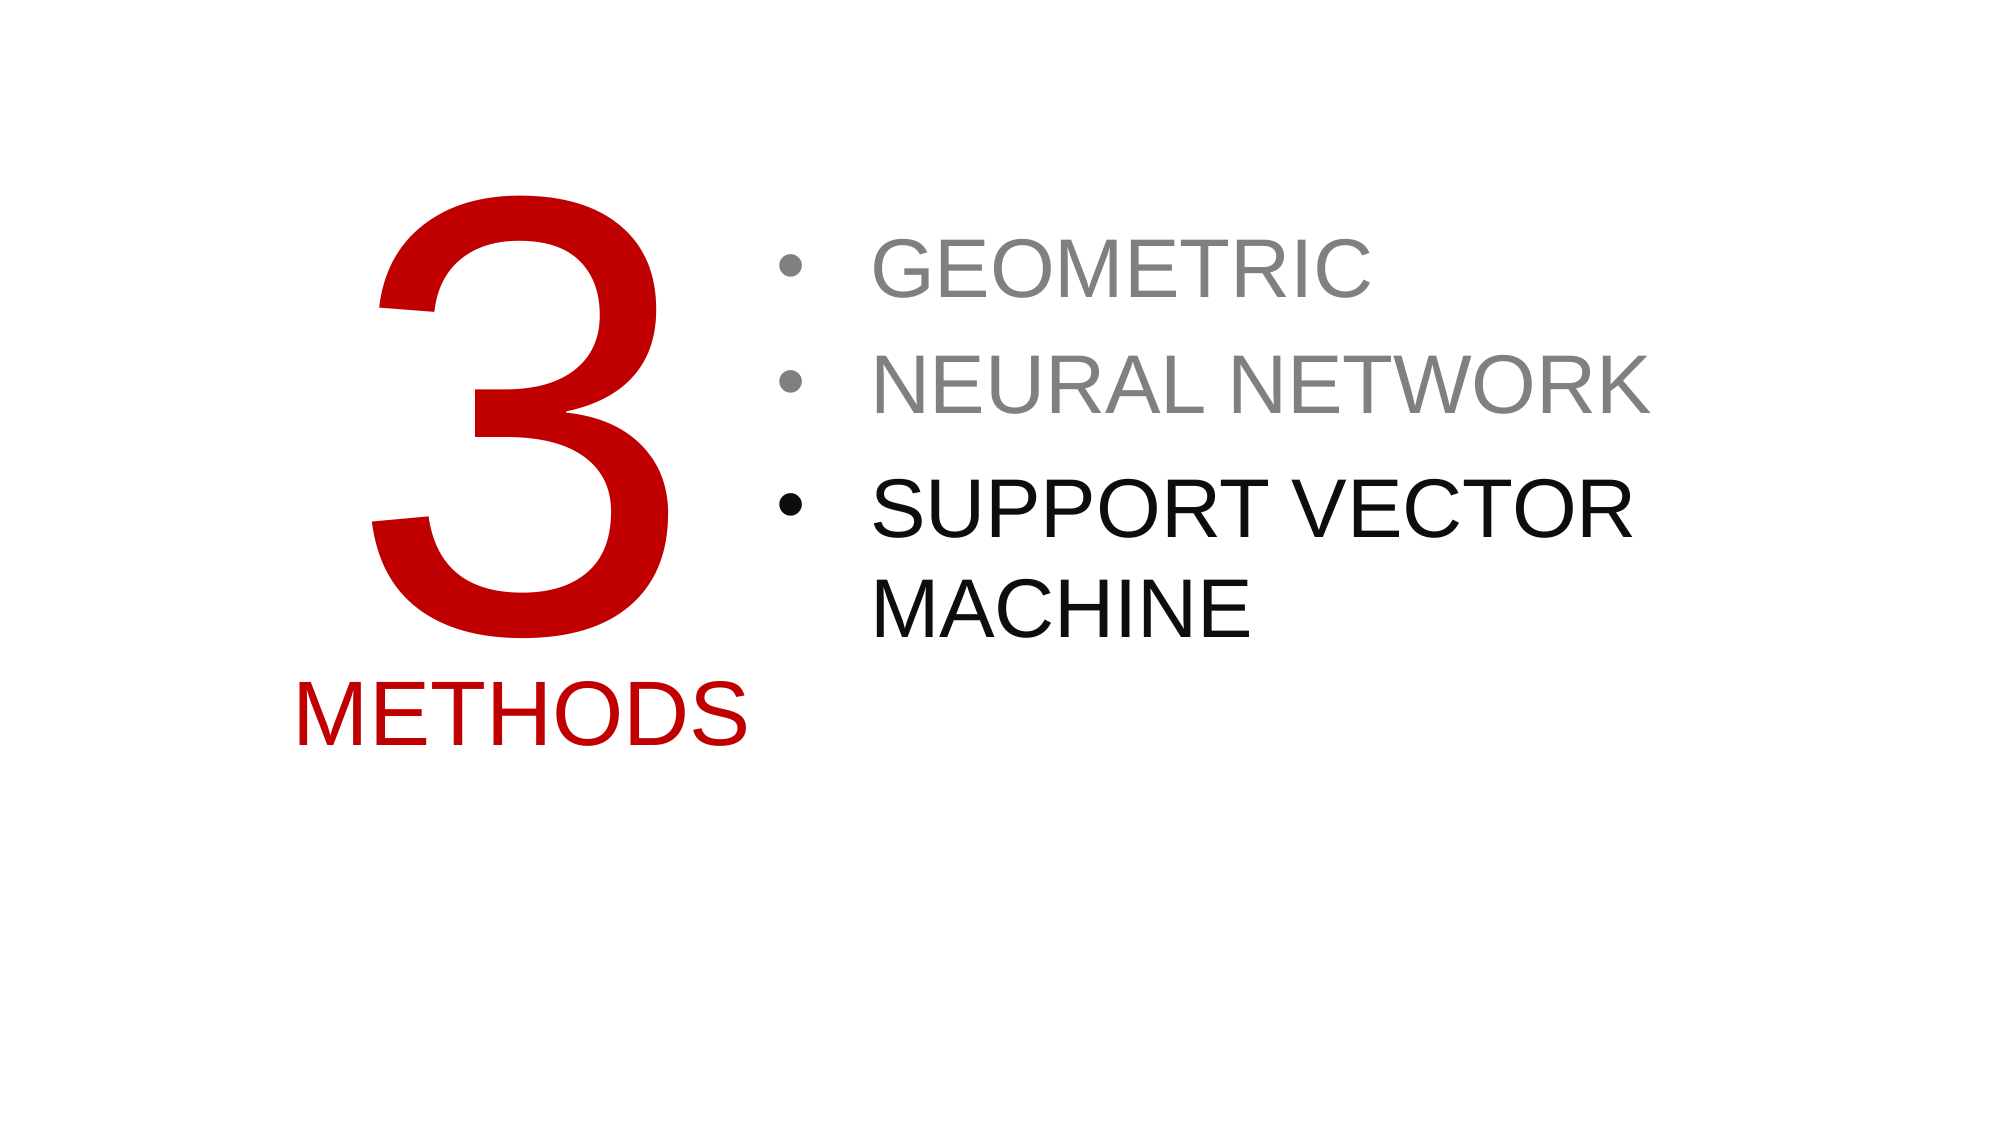

3
GEOMETRIC
NEURAL NETWORK
SUPPORT VECTOR MACHINE
METHODS